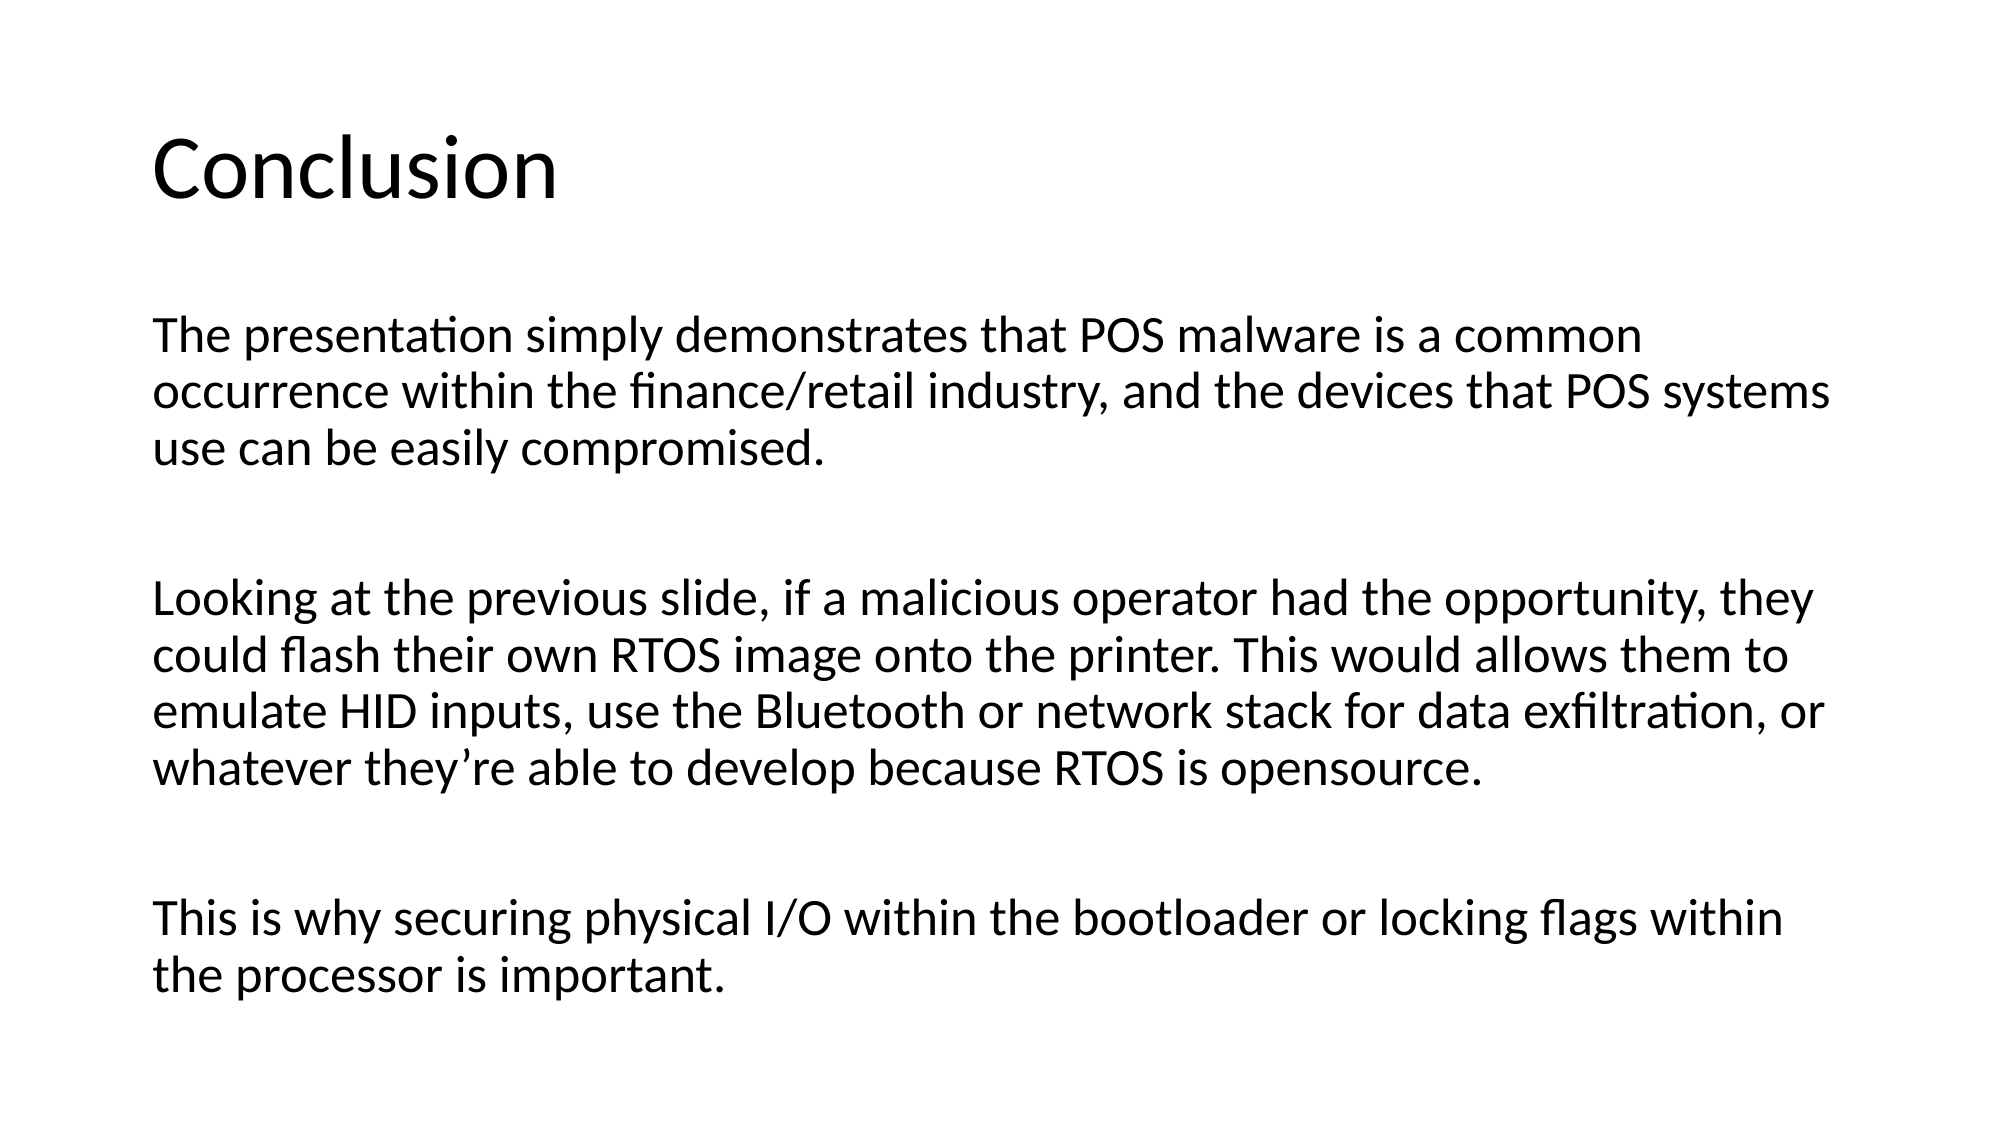

# Conclusion
The presentation simply demonstrates that POS malware is a common occurrence within the finance/retail industry, and the devices that POS systems use can be easily compromised.

Looking at the previous slide, if a malicious operator had the opportunity, they could flash their own RTOS image onto the printer. This would allows them to emulate HID inputs, use the Bluetooth or network stack for data exfiltration, or whatever they’re able to develop because RTOS is opensource.

This is why securing physical I/O within the bootloader or locking flags within the processor is important.